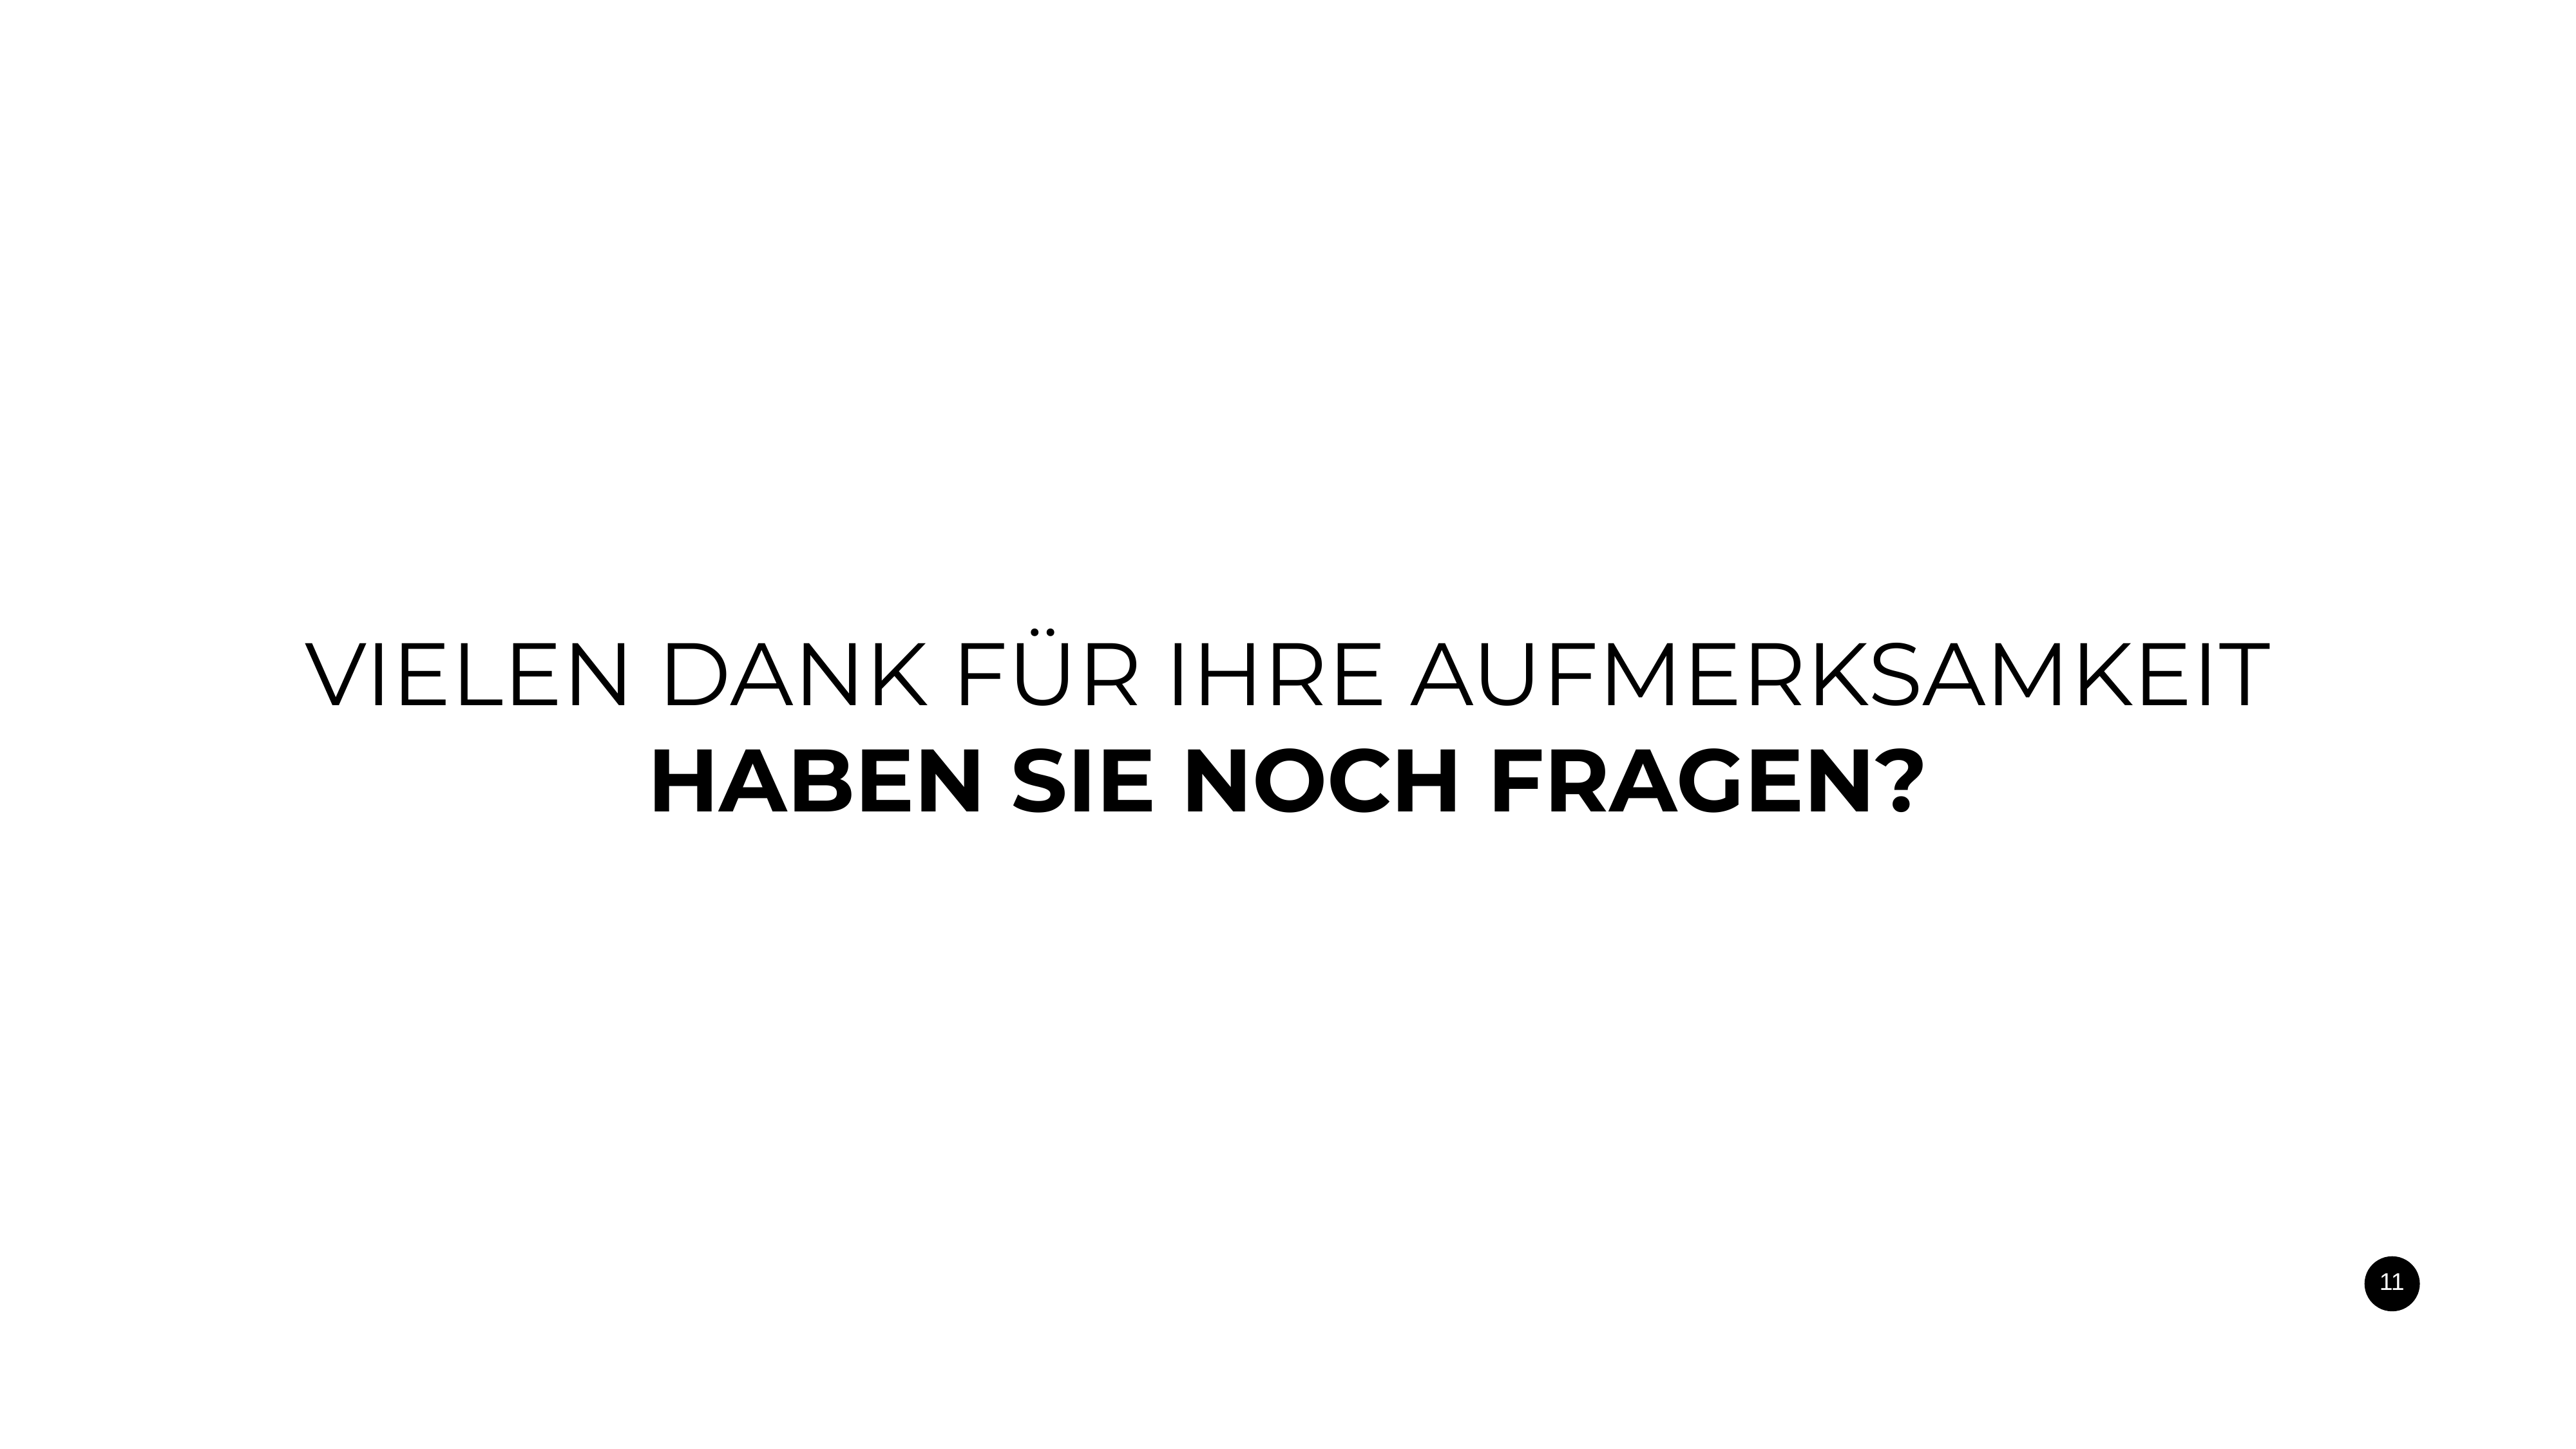

VIELEN DANK FÜR IHRE AUFMERKSAMKEIT
HABEN SIE NOCH FRAGEN?